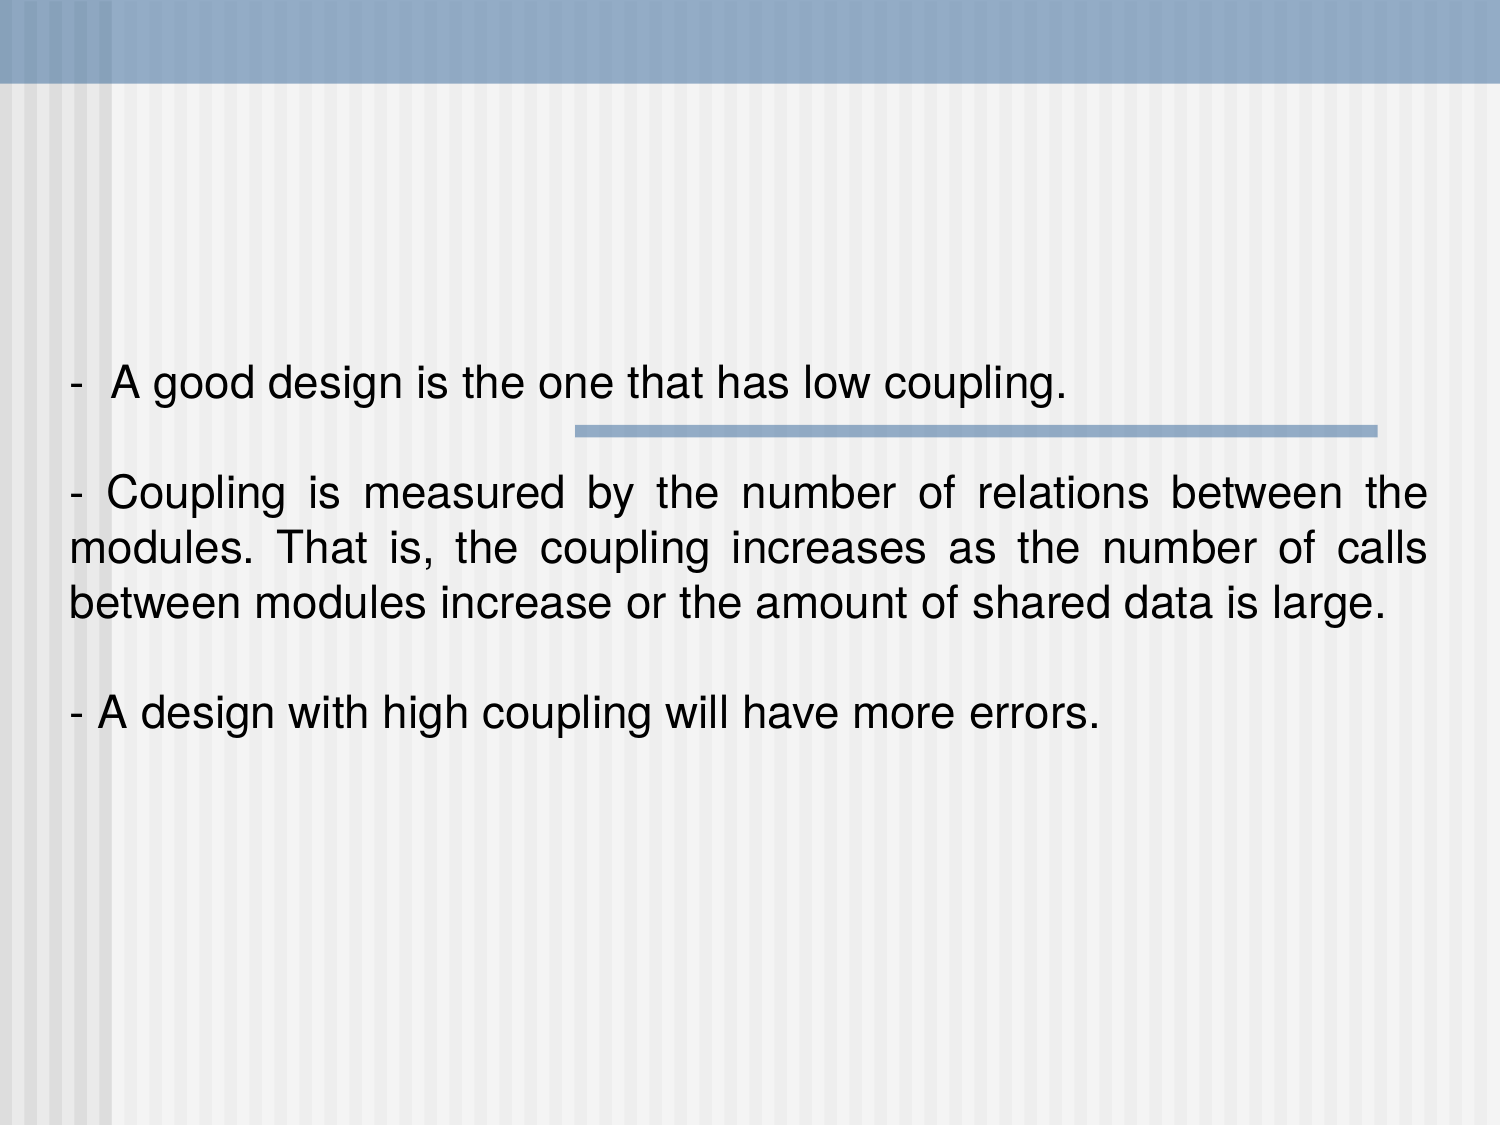

#
-  A good design is the one that has low coupling.

- Coupling is measured by the number of relations between the modules. That is, the coupling increases as the number of calls between modules increase or the amount of shared data is large.

- A design with high coupling will have more errors.
84